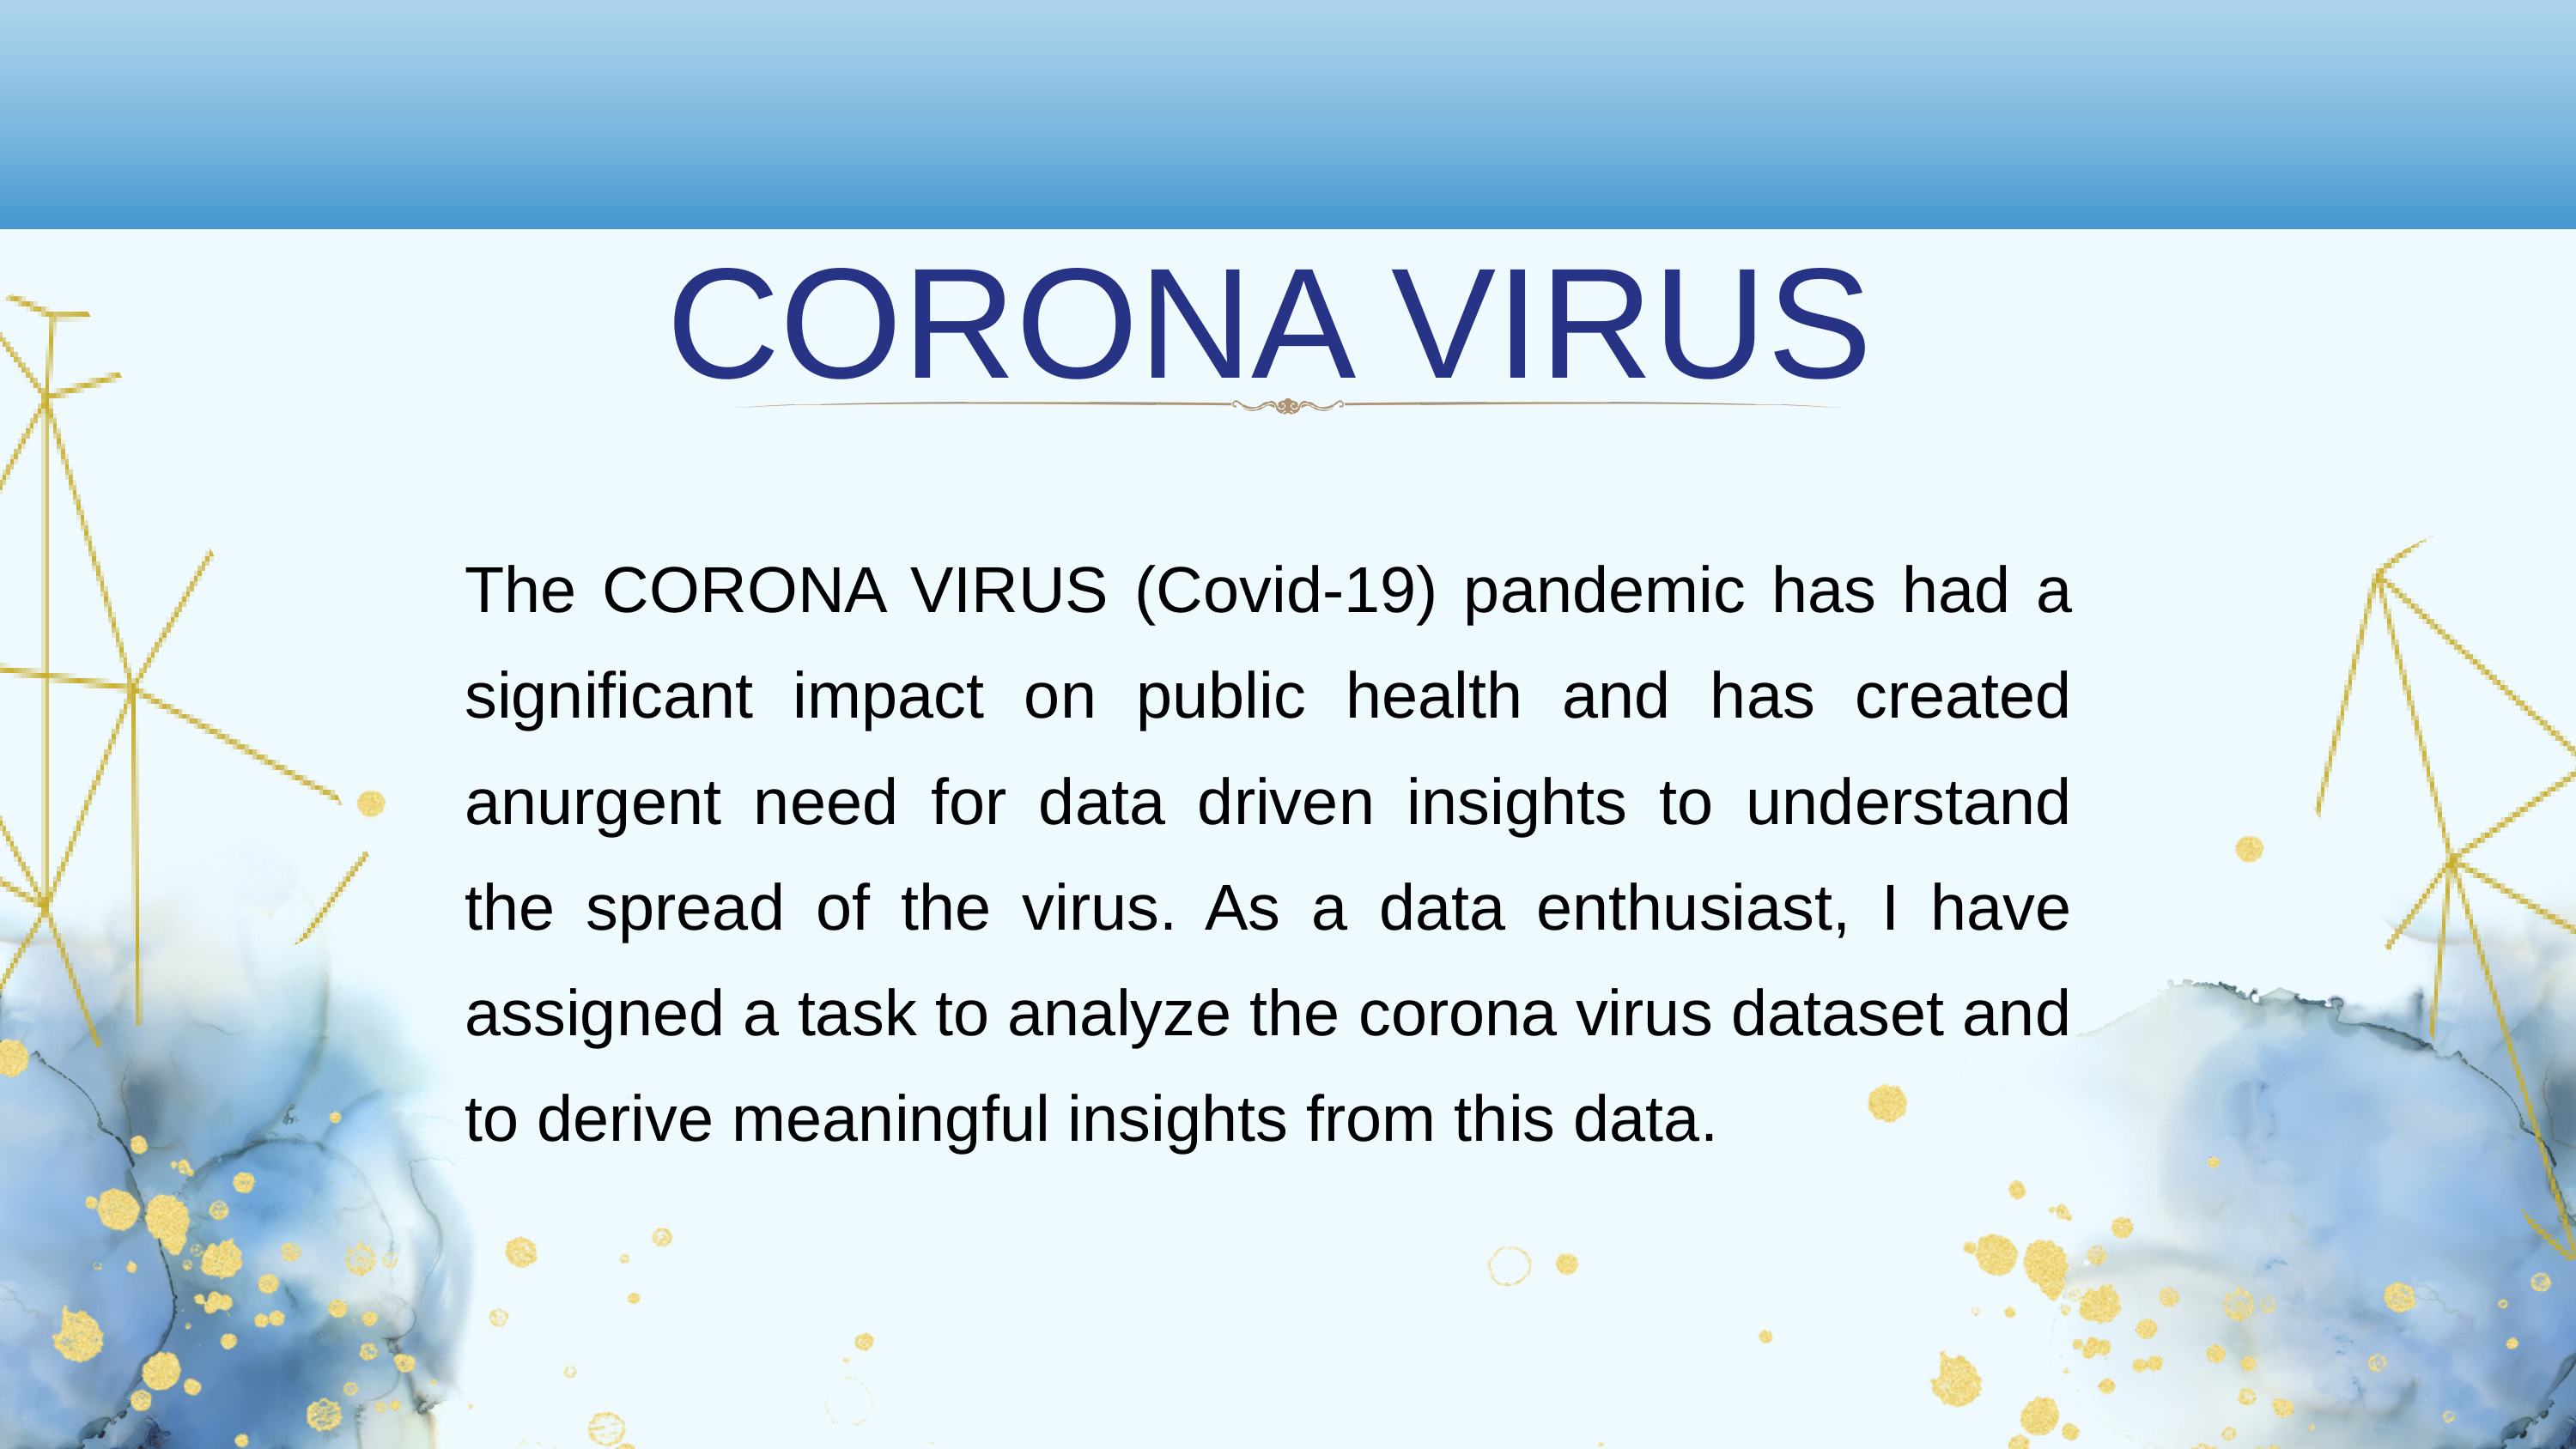

CORONA VIRUS

The CORONA VIRUS (Covid-19) pandemic has had a significant impact on public health and has created anurgent need for data driven insights to understand the spread of the virus. As a data enthusiast, I have assigned a task to analyze the corona virus dataset and to derive meaningful insights from this data.